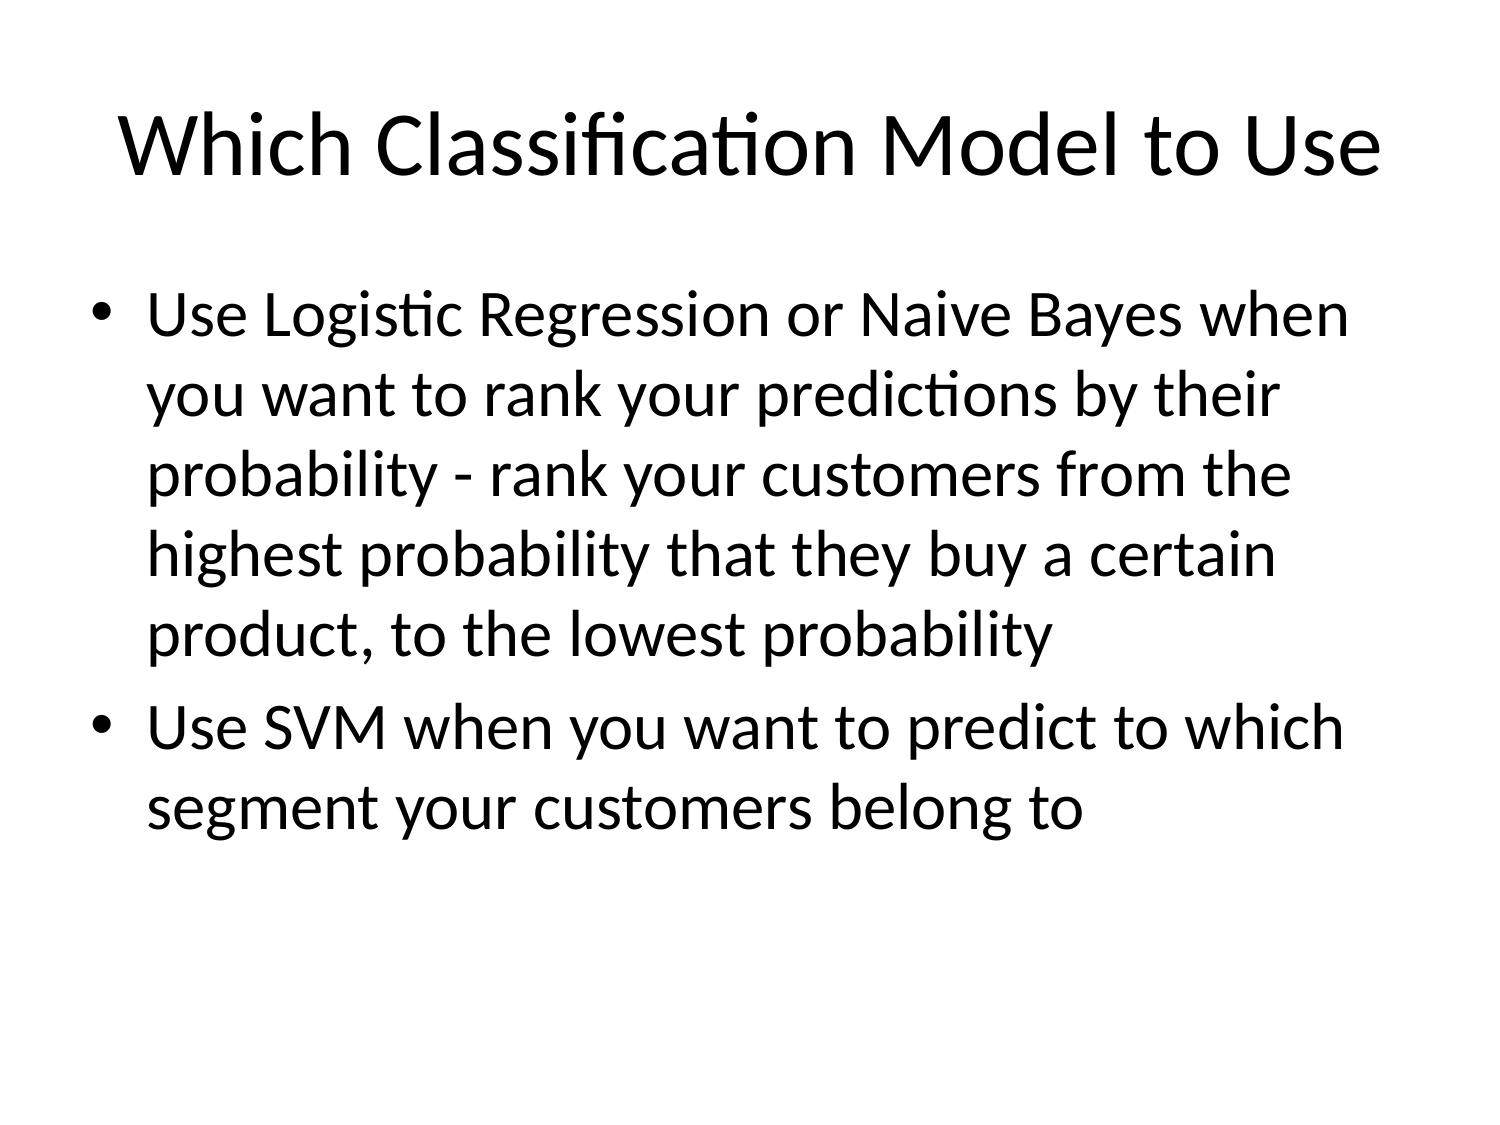

# Which Classification Model to Use
Use Logistic Regression or Naive Bayes when you want to rank your predictions by their probability - rank your customers from the highest probability that they buy a certain product, to the lowest probability
Use SVM when you want to predict to which segment your customers belong to